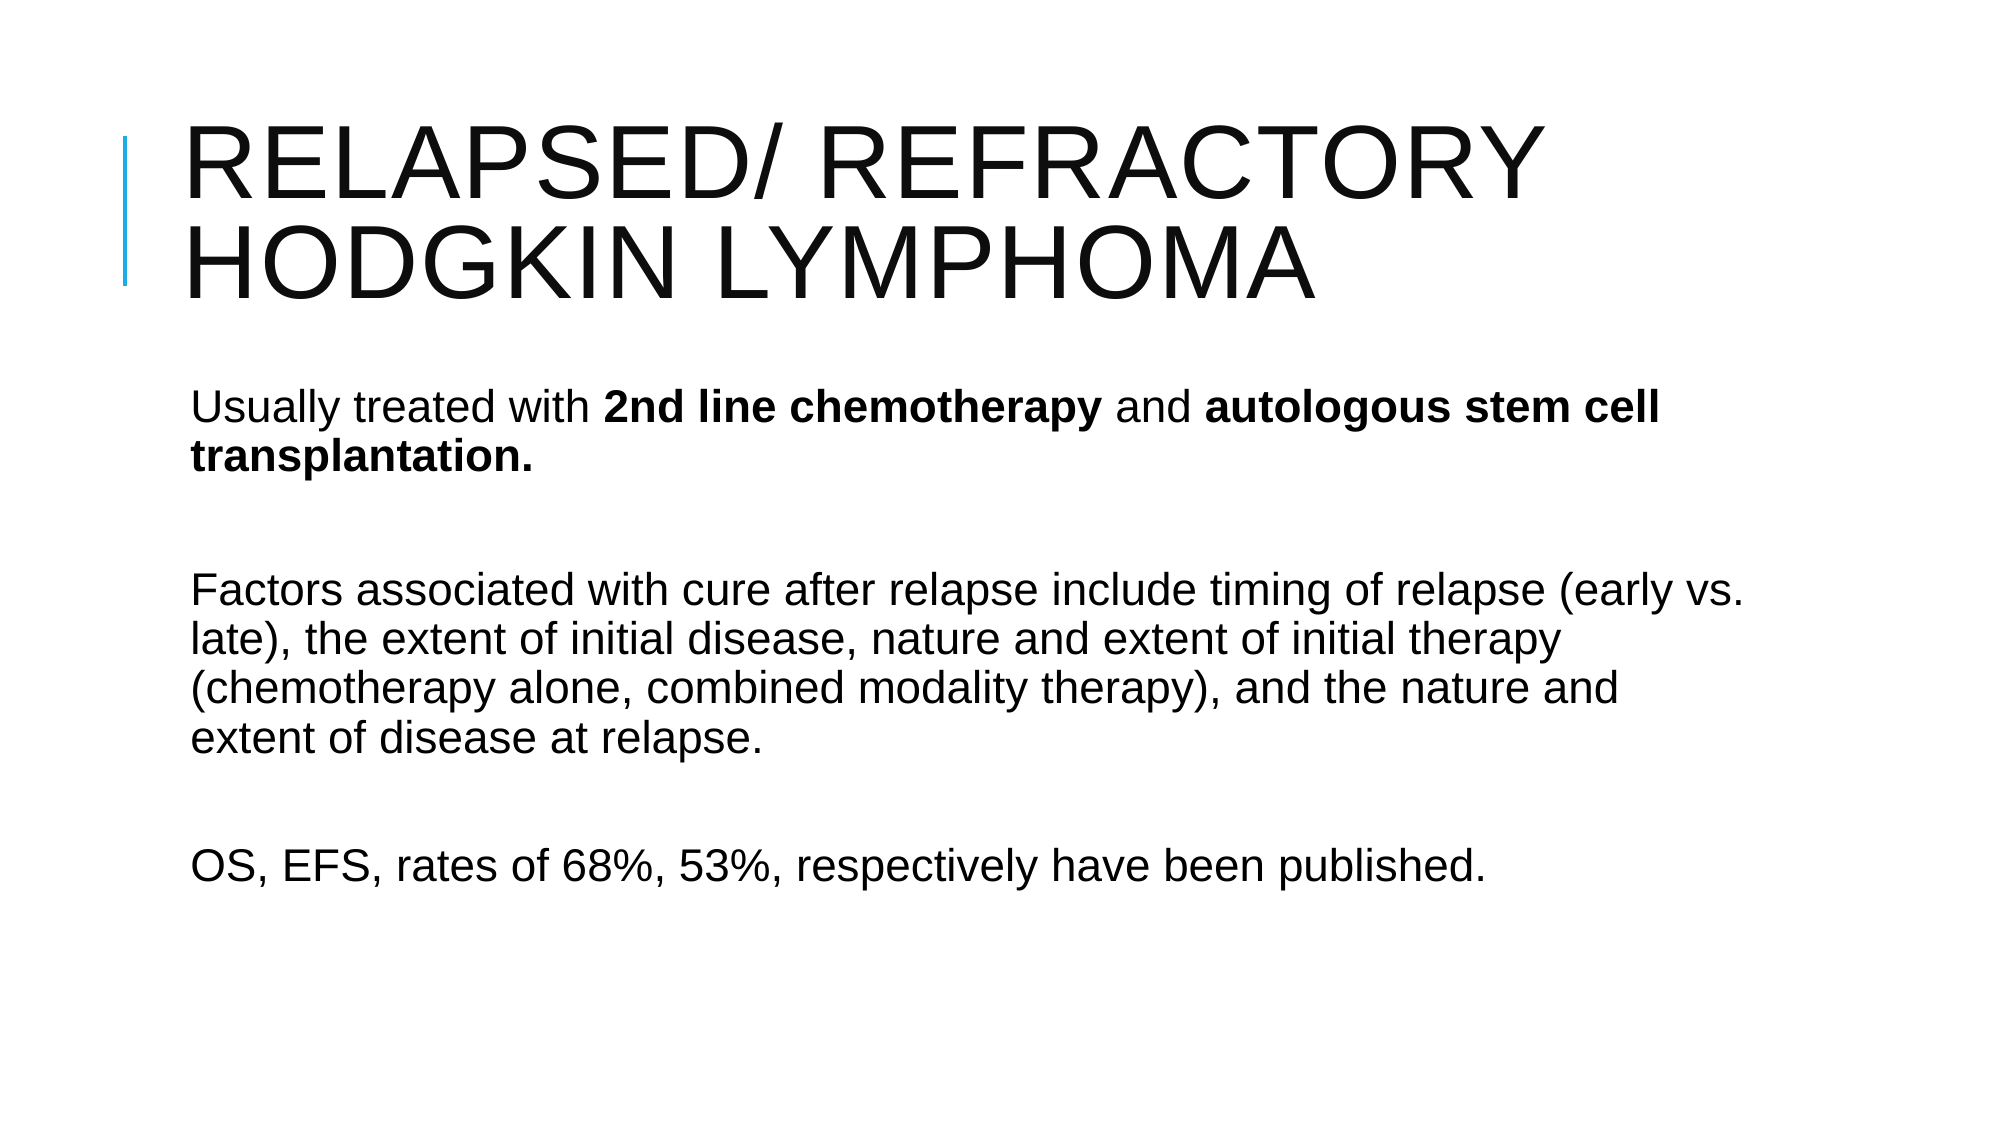

# Relapsed/ refractory Hodgkin lymphoma
Usually treated with 2nd line chemotherapy and autologous stem cell transplantation.
Factors associated with cure after relapse include timing of relapse (early vs. late), the extent of initial disease, nature and extent of initial therapy (chemotherapy alone, combined modality therapy), and the nature and extent of disease at relapse.
OS, EFS, rates of 68%, 53%, respectively have been published.